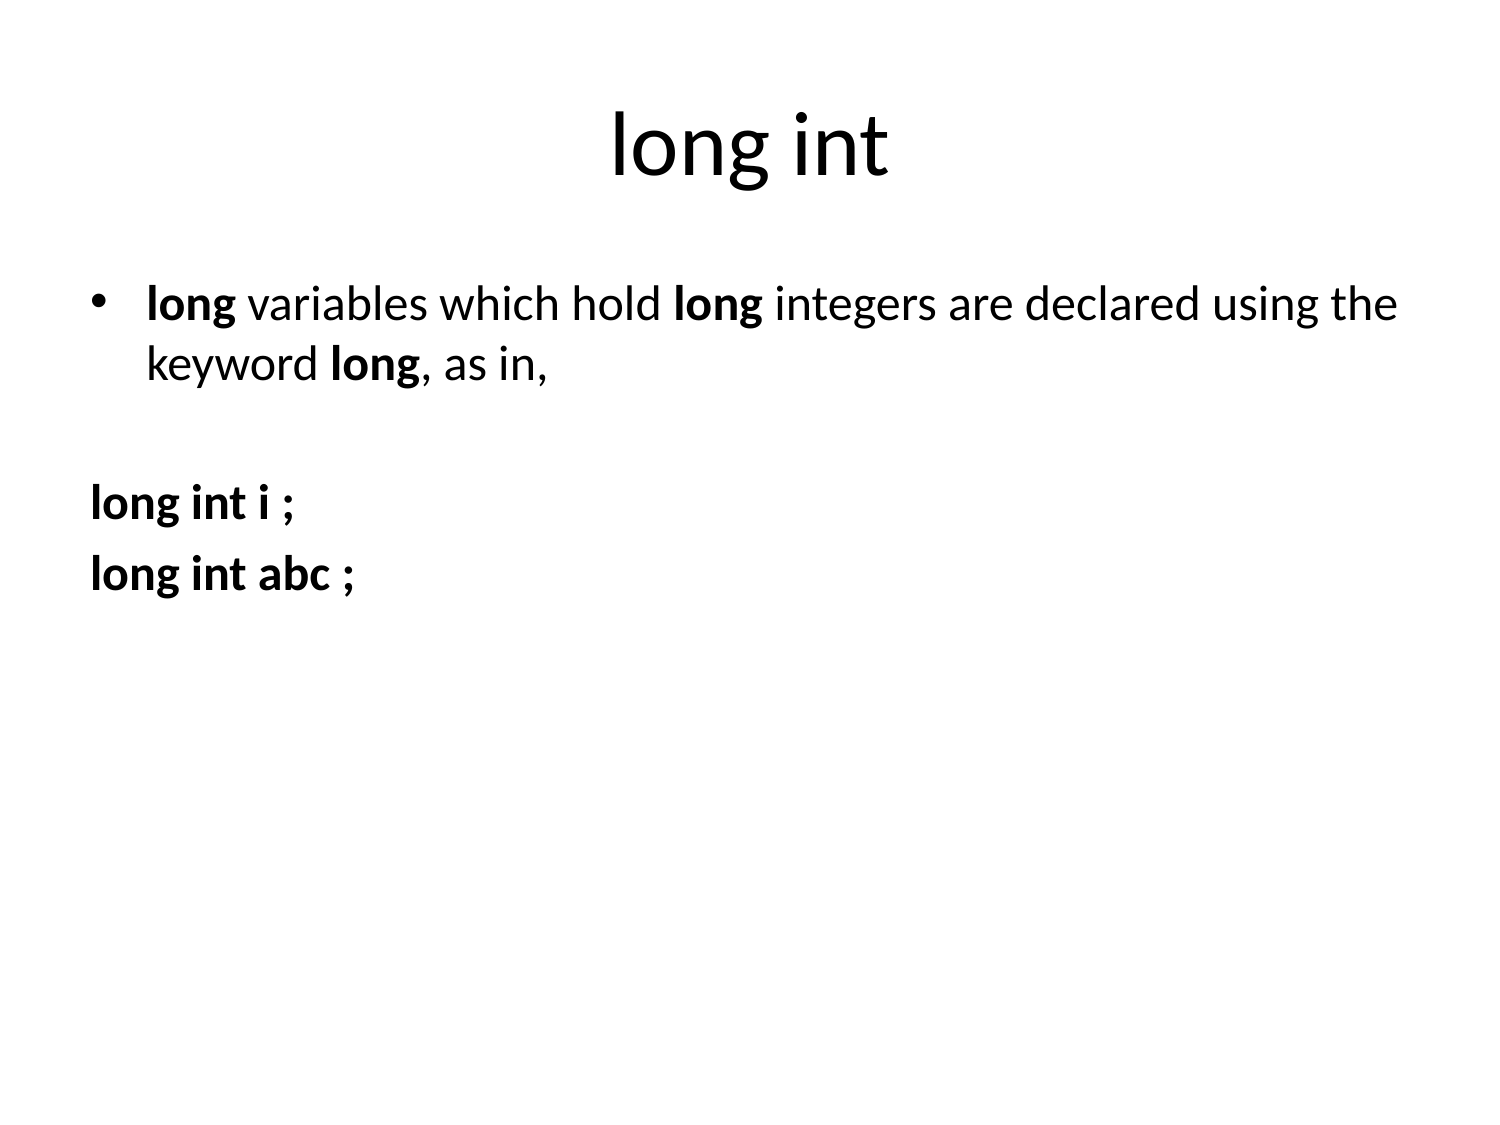

# long int
long variables which hold long integers are declared using the keyword long, as in,

long int i ;
long int abc ;